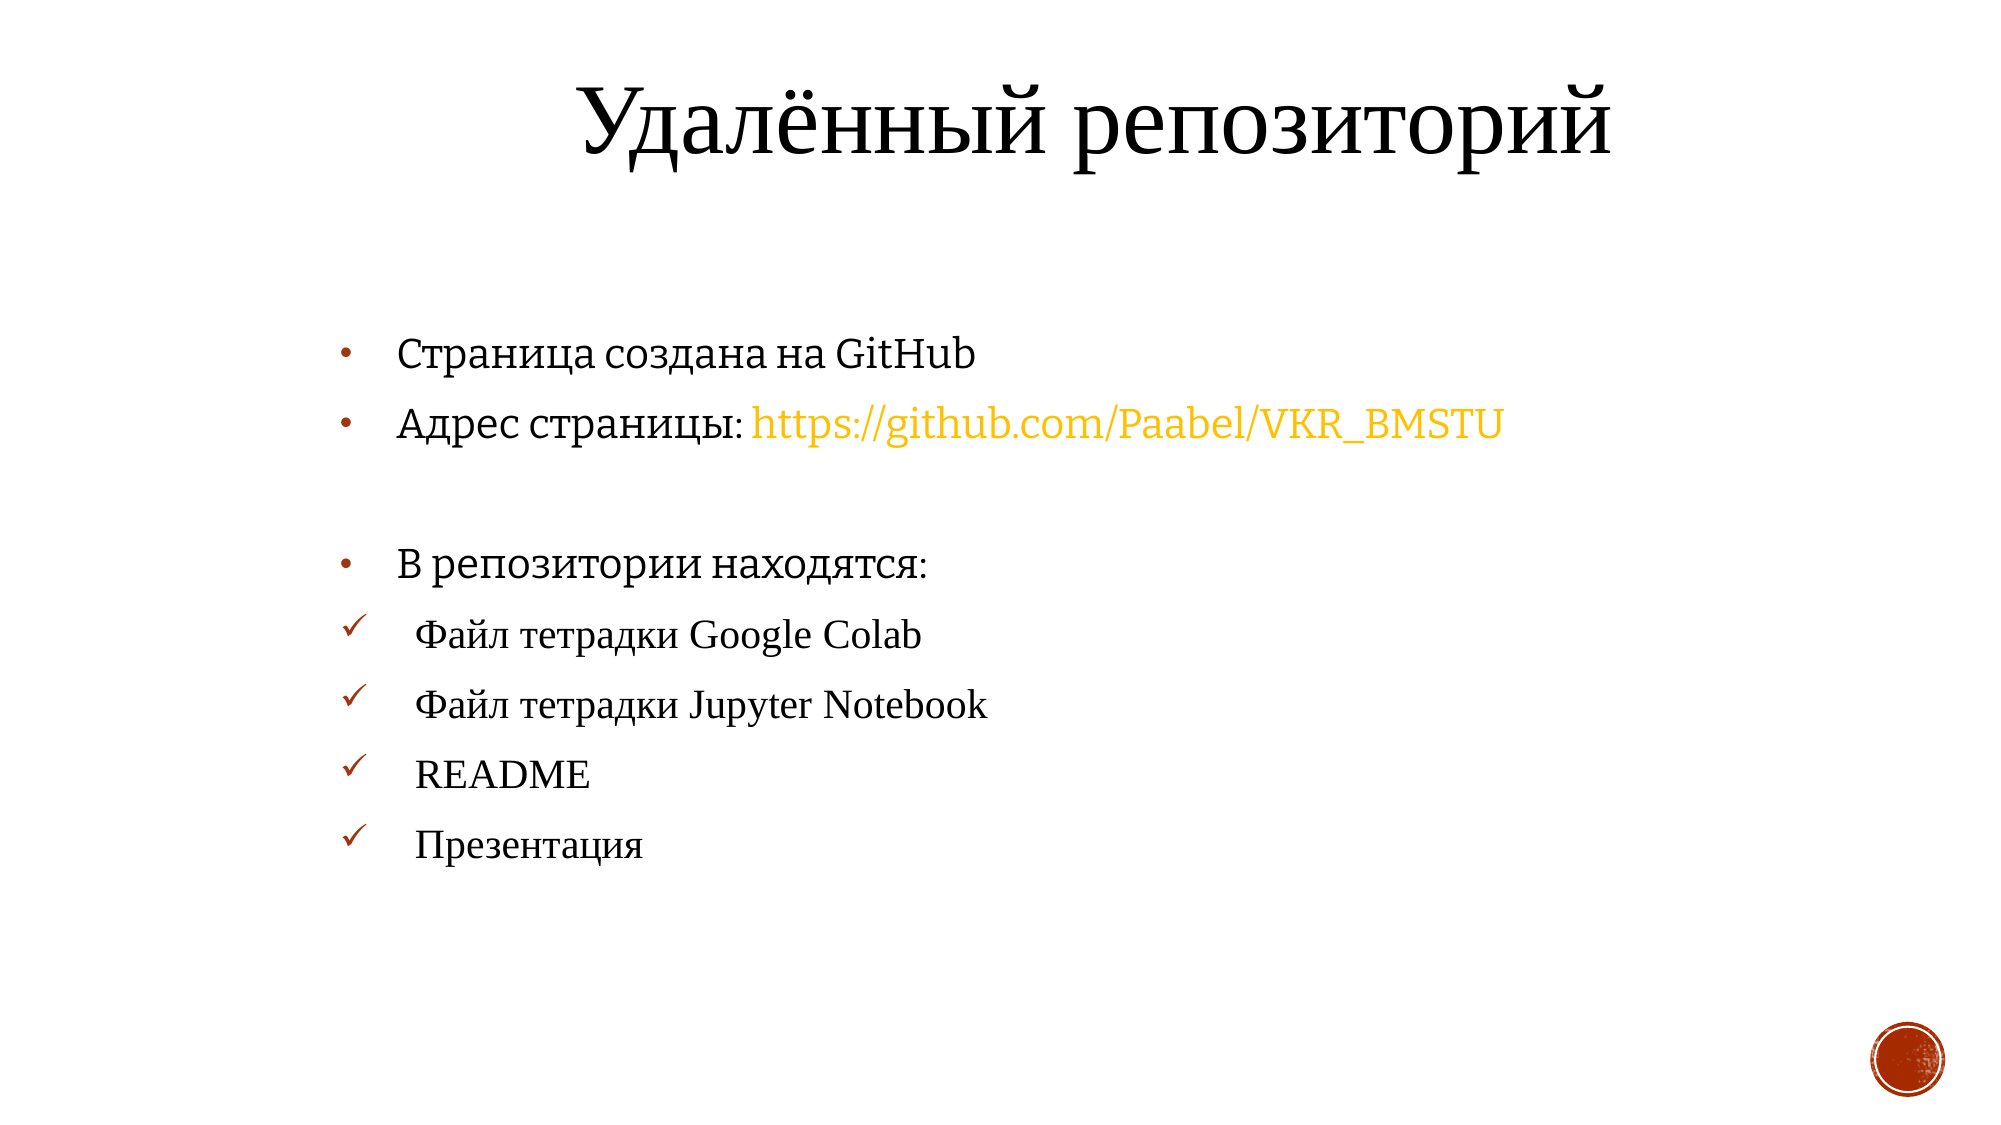

# Удалённый репозиторий
Страница создана на GitHub
Адрес страницы: https://github.com/Paabel/VKR_BMSTU

В репозитории находятся:
Файл тетрадки Google Colab
Файл тетрадки Jupyter Notebook
README
Презентация